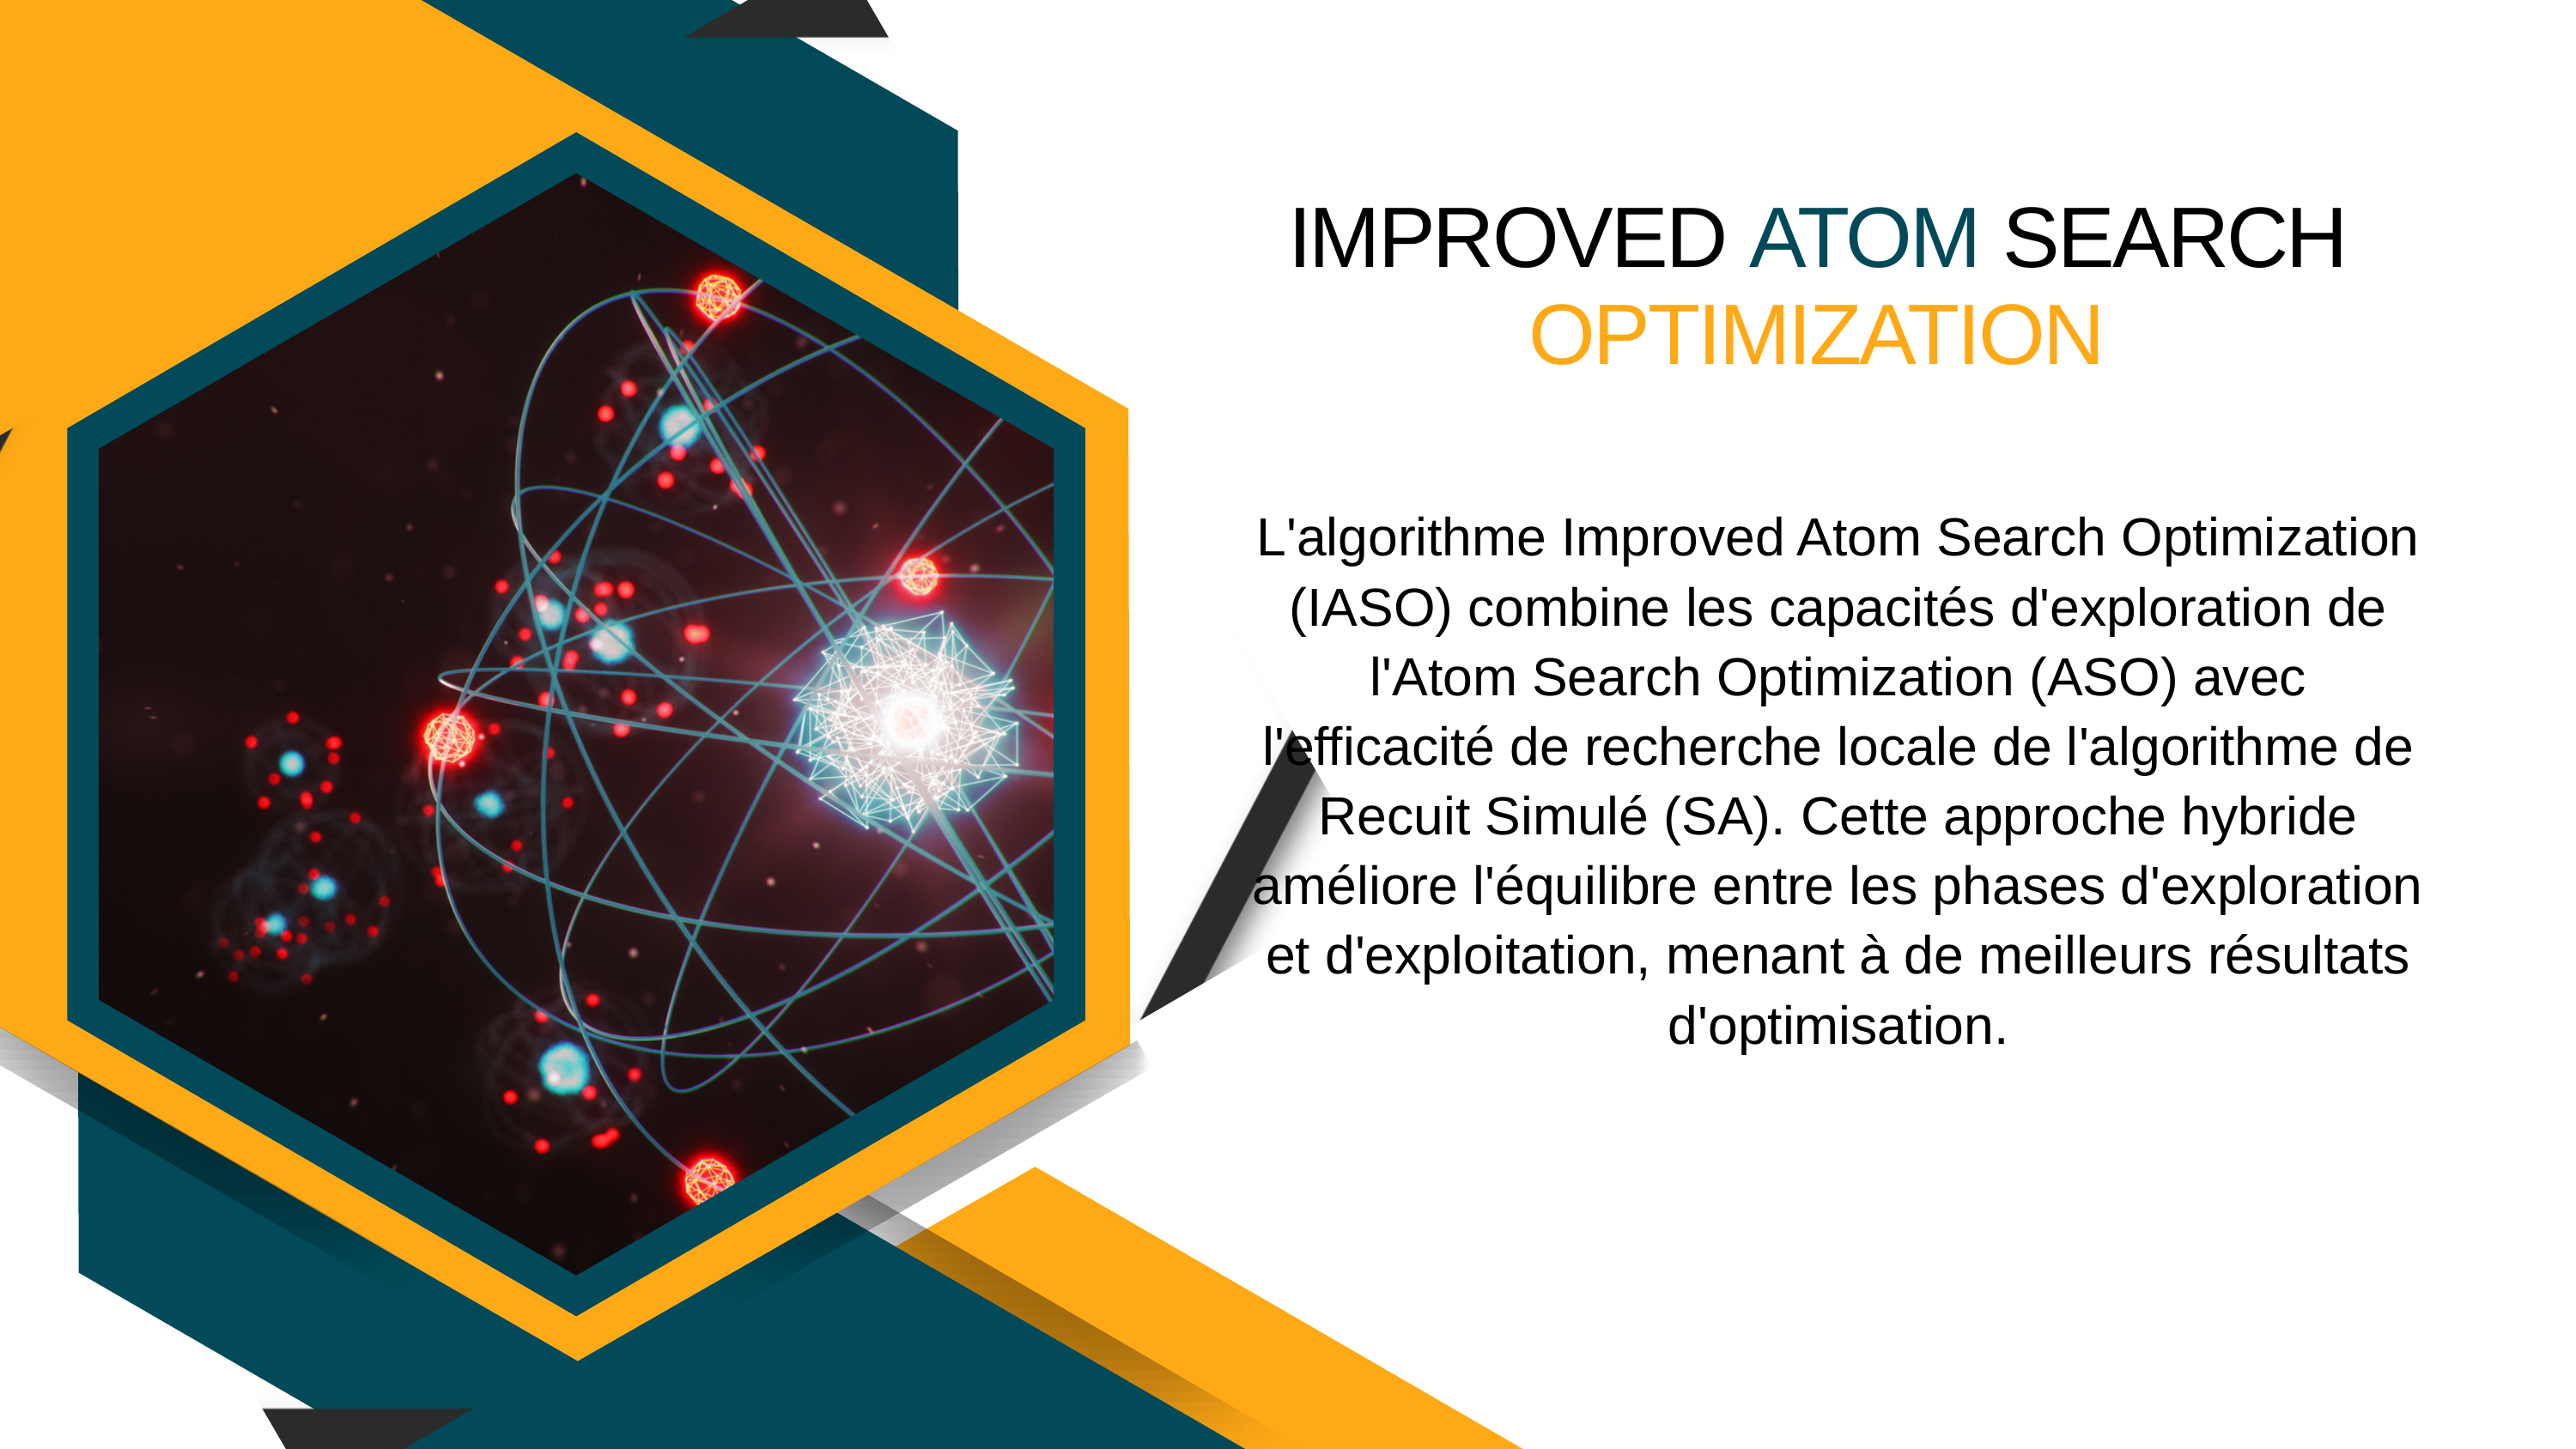

IMPROVED ATOM SEARCH OPTIMIZATION
L'algorithme Improved Atom Search Optimization (IASO) combine les capacités d'exploration de l'Atom Search Optimization (ASO) avec l'efficacité de recherche locale de l'algorithme de Recuit Simulé (SA). Cette approche hybride améliore l'équilibre entre les phases d'exploration et d'exploitation, menant à de meilleurs résultats d'optimisation.